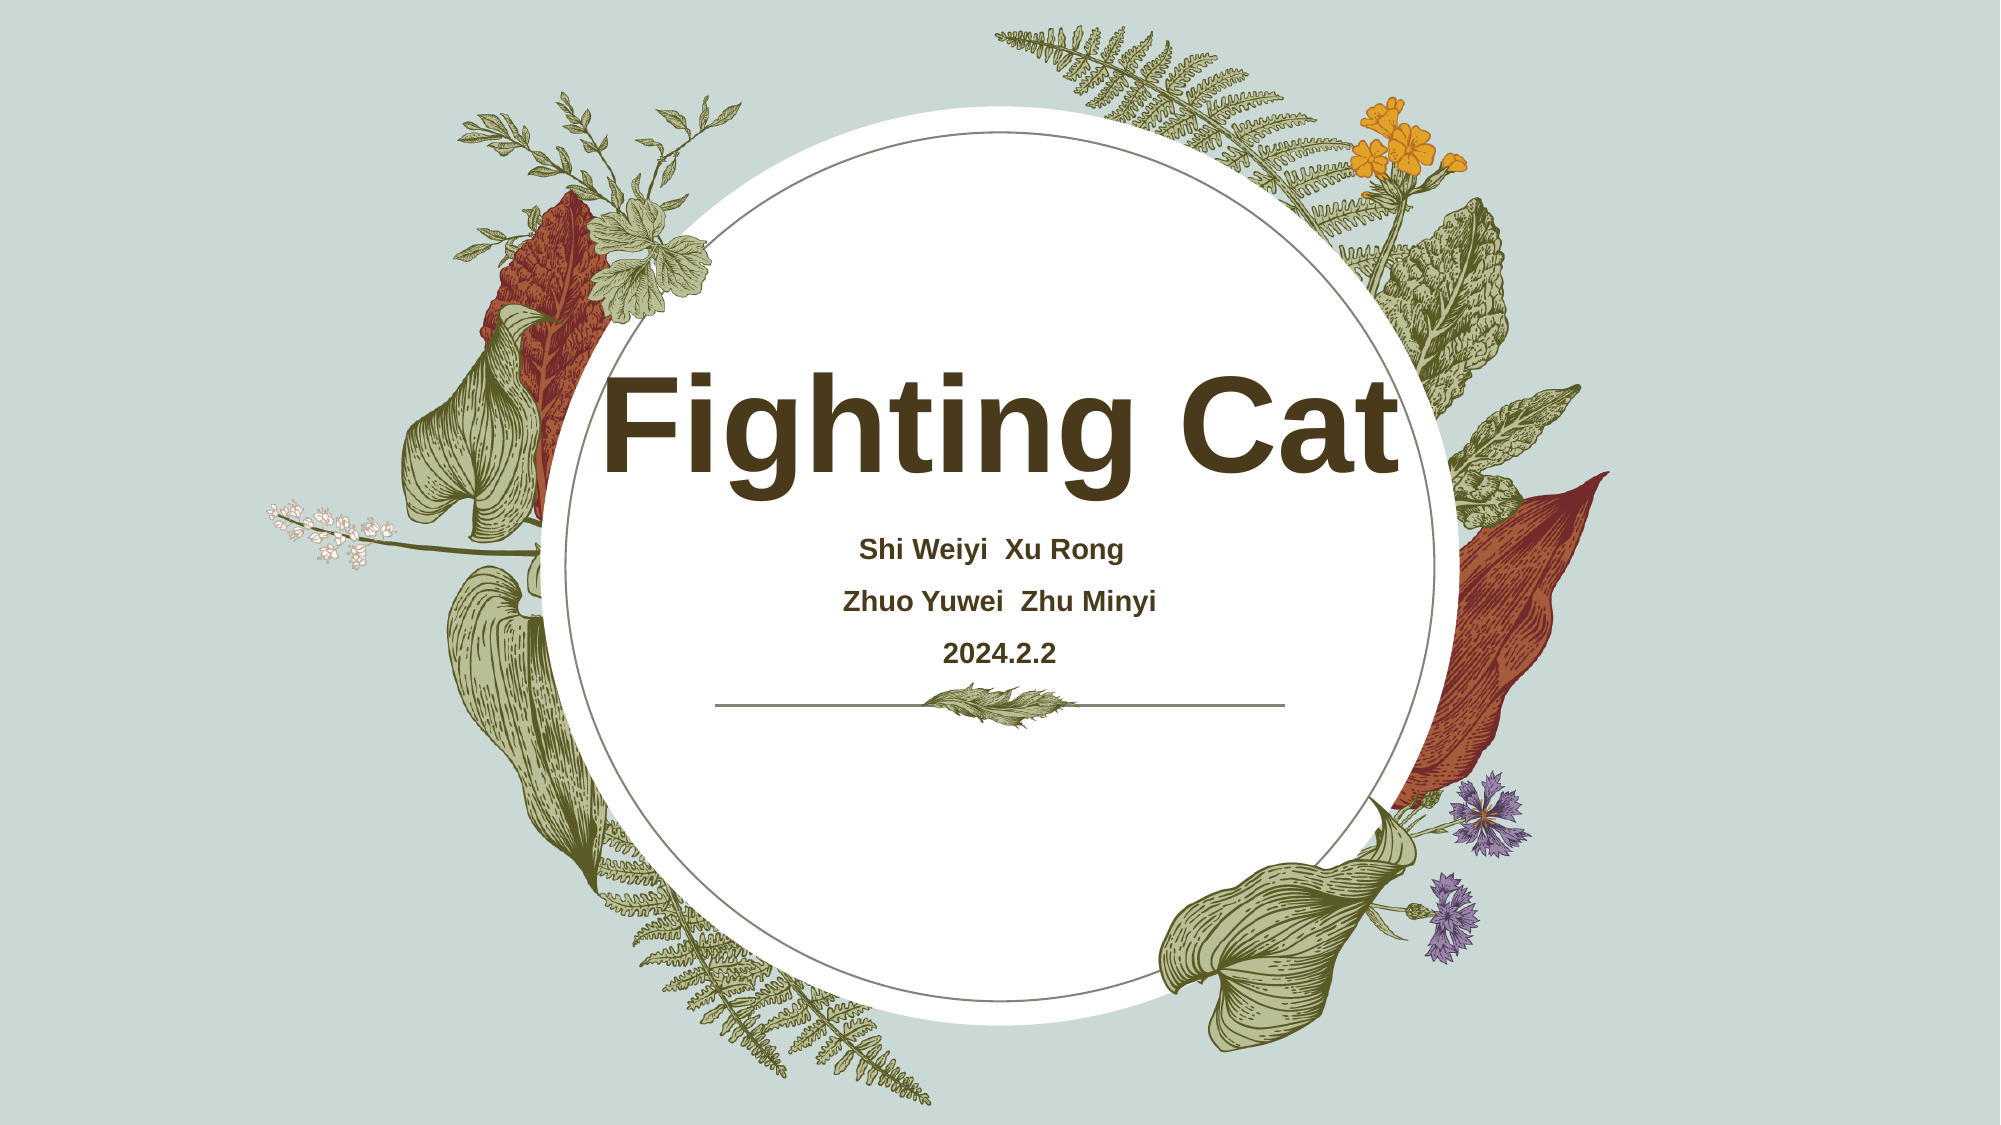

# Fighting Cat
Shi Weiyi  Xu Rong
Zhuo Yuwei  Zhu Minyi
2024.2.2